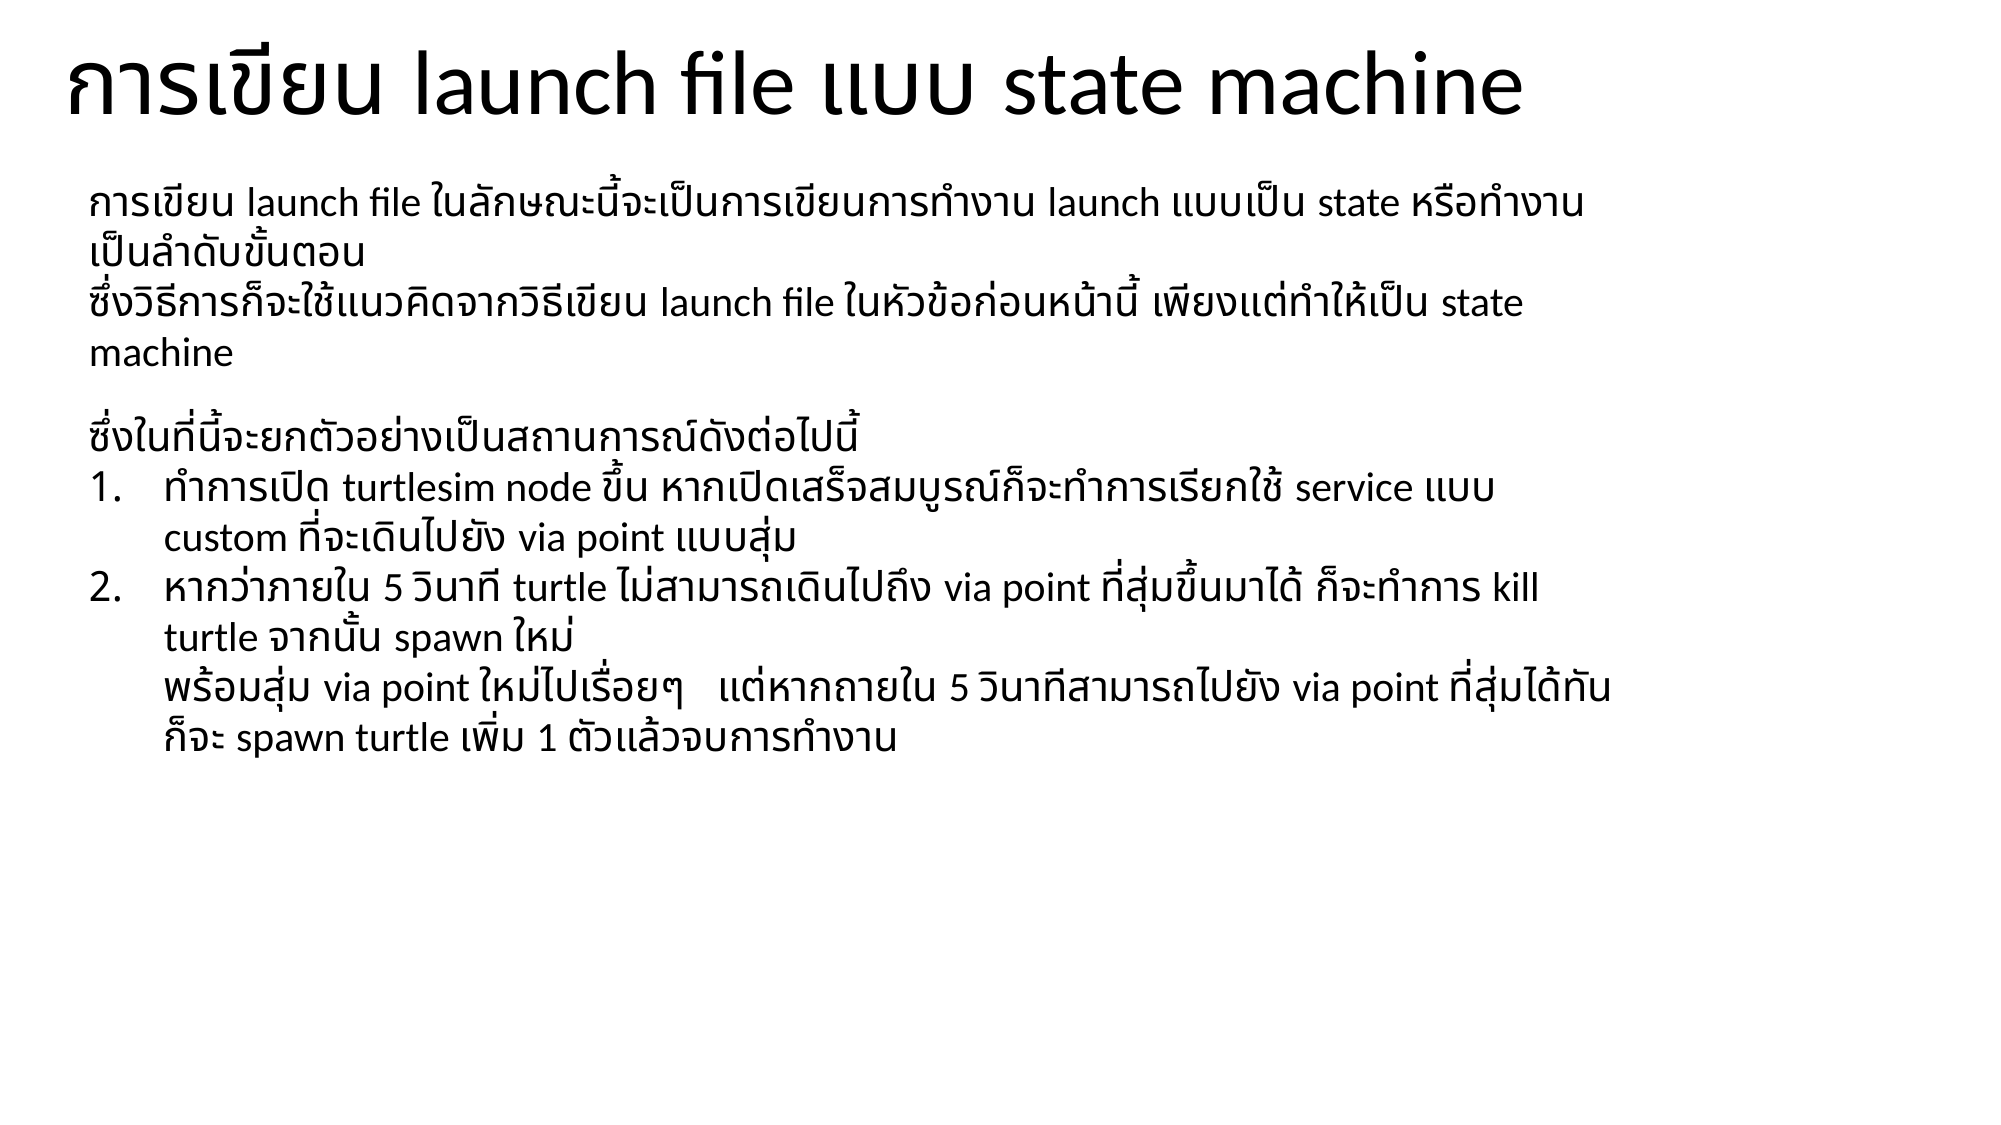

# การเขียน launch file แบบ state machine
การเขียน launch file ในลักษณะนี้จะเป็นการเขียนการทำงาน launch แบบเป็น state หรือทำงานเป็นลำดับขั้นตอน
ซึ่งวิธีการก็จะใช้แนวคิดจากวิธีเขียน launch file ในหัวข้อก่อนหน้านี้ เพียงแต่ทำให้เป็น state machine
ซึ่งในที่นี้จะยกตัวอย่างเป็นสถานการณ์ดังต่อไปนี้
ทำการเปิด turtlesim node ขึ้น หากเปิดเสร็จสมบูรณ์ก็จะทำการเรียกใช้ service แบบ custom ที่จะเดินไปยัง via point แบบสุ่ม
หากว่าภายใน 5 วินาที turtle ไม่สามารถเดินไปถึง via point ที่สุ่มขึ้นมาได้ ก็จะทำการ kill turtle จากนั้น spawn ใหม่
พร้อมสุ่ม via point ใหม่ไปเรื่อยๆ   แต่หากถายใน 5 วินาทีสามารถไปยัง via point ที่สุ่มได้ทันก็จะ spawn turtle เพิ่ม 1 ตัวแล้วจบการทำงาน